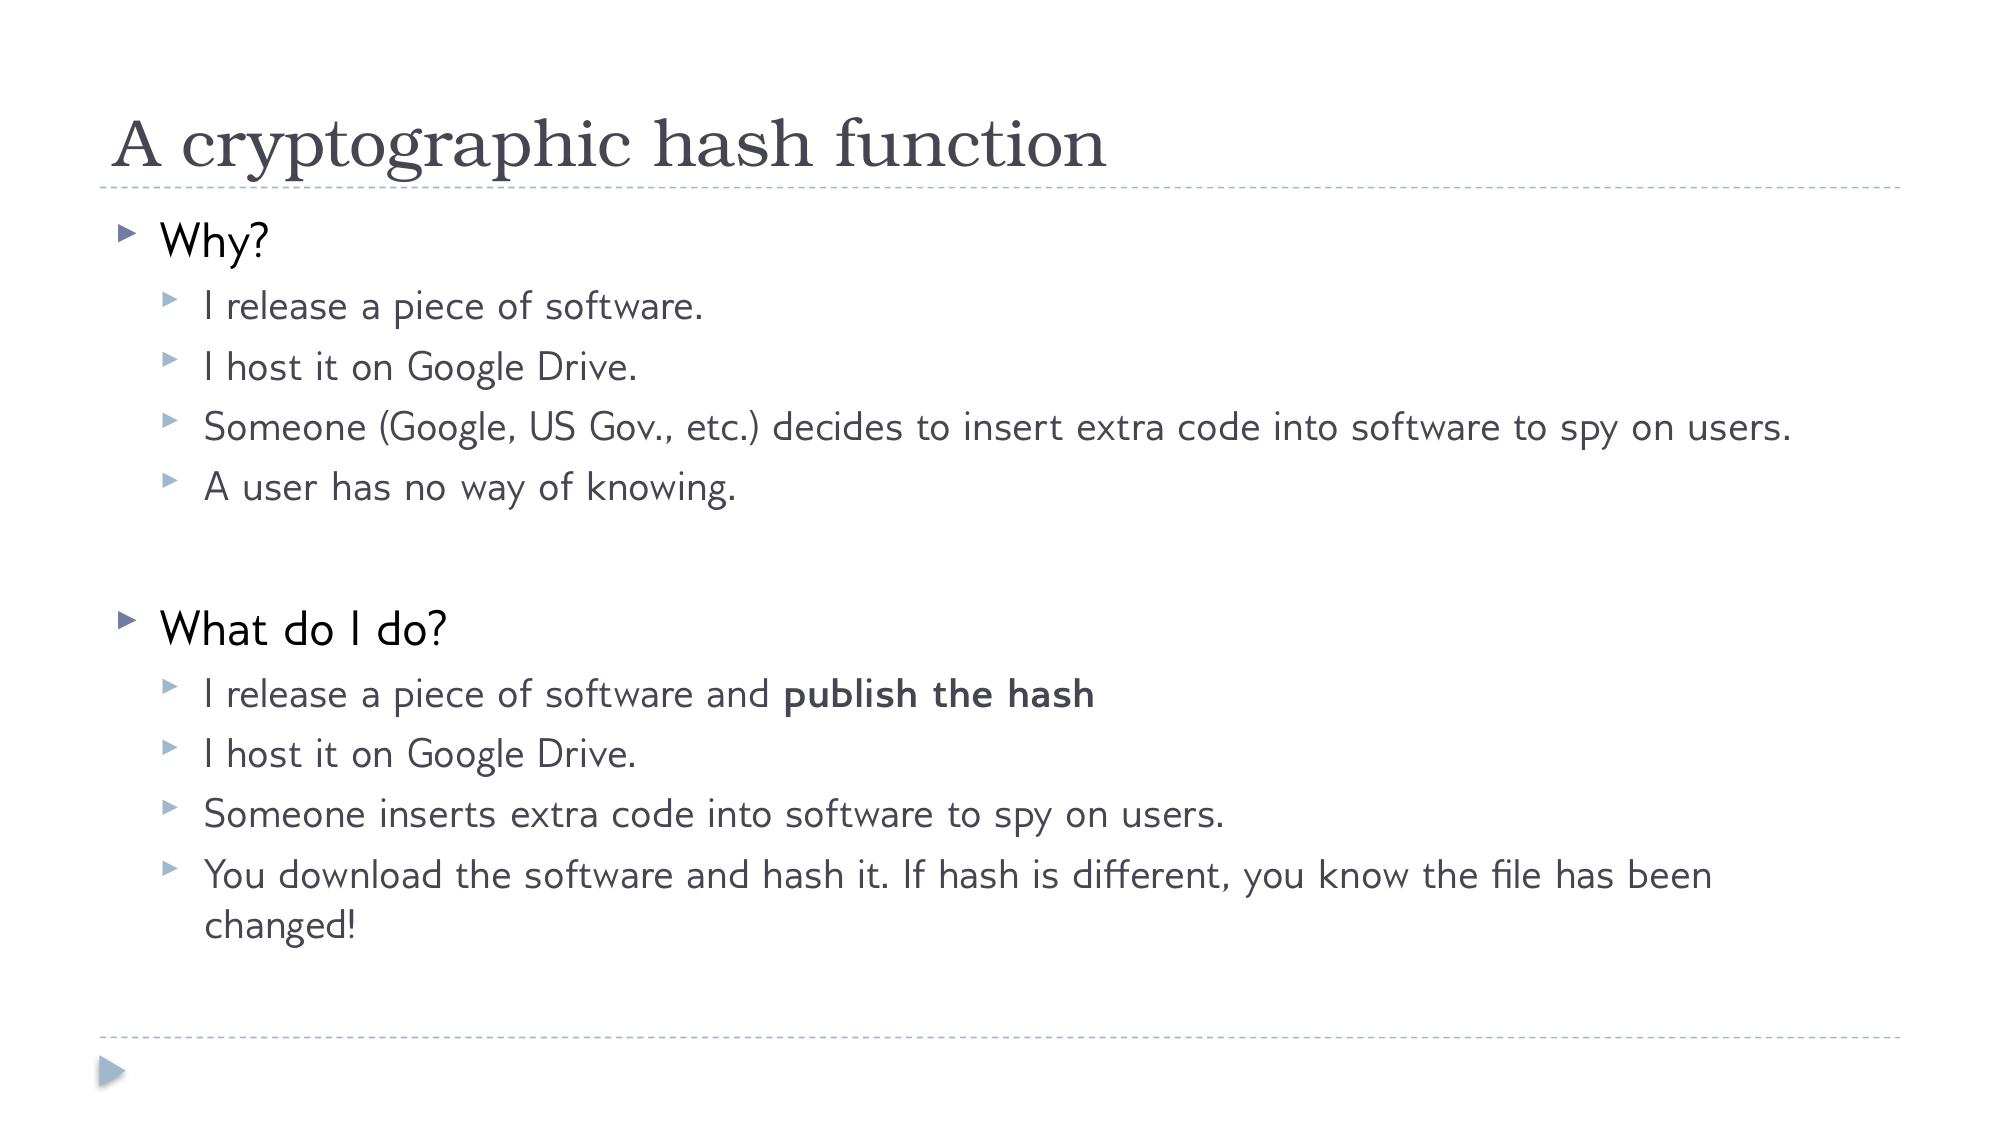

# A cryptographic hash function
Why?
I release a piece of software.
I host it on Google Drive.
Someone (Google, US Gov., etc.) decides to insert extra code into software to spy on users.
A user has no way of knowing.
What do I do?
I release a piece of software and publish the hash
I host it on Google Drive.
Someone inserts extra code into software to spy on users.
You download the software and hash it. If hash is different, you know the file has been changed!